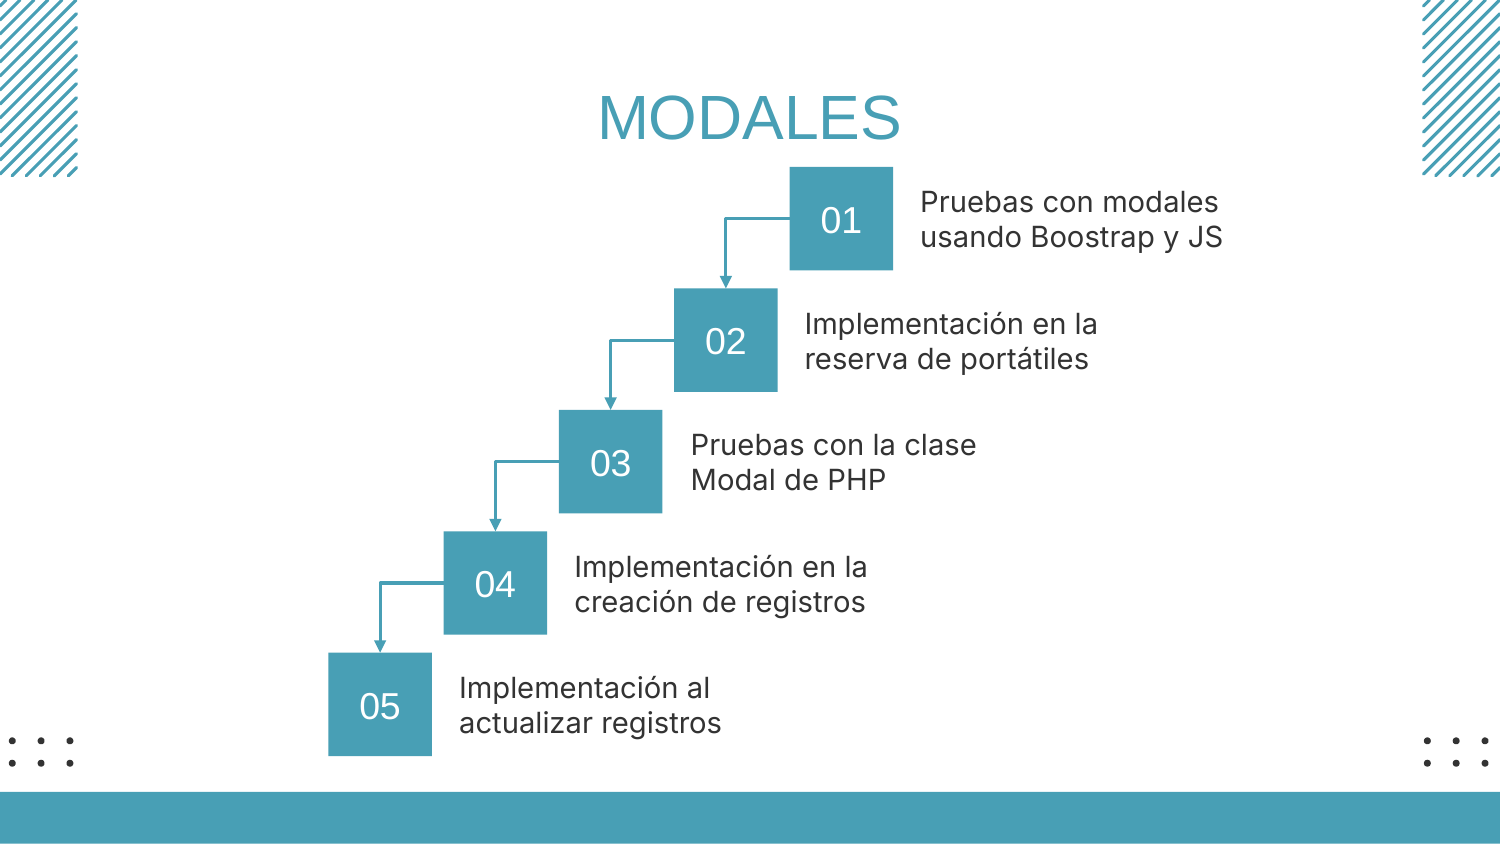

# MODALES
01
Pruebas con modales usando Boostrap y JS
02
Implementación en la reserva de portátiles
03
Pruebas con la clase Modal de PHP
04
Implementación en la creación de registros
05
Implementación al actualizar registros